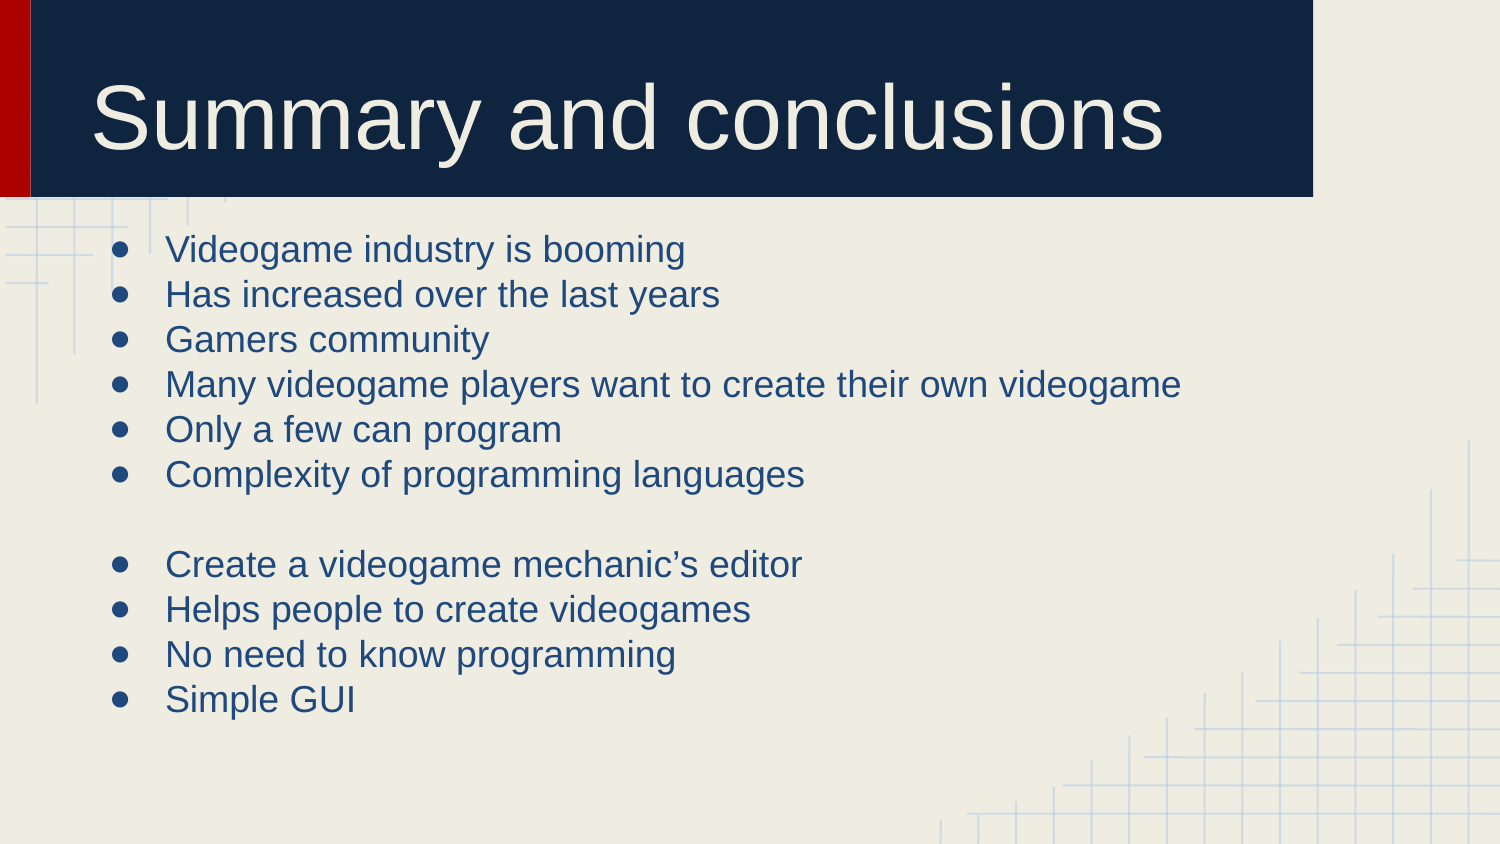

# Summary and conclusions
Videogame industry is booming
Has increased over the last years
Gamers community
Many videogame players want to create their own videogame
Only a few can program
Complexity of programming languages

Create a videogame mechanic’s editor
Helps people to create videogames
No need to know programming
Simple GUI